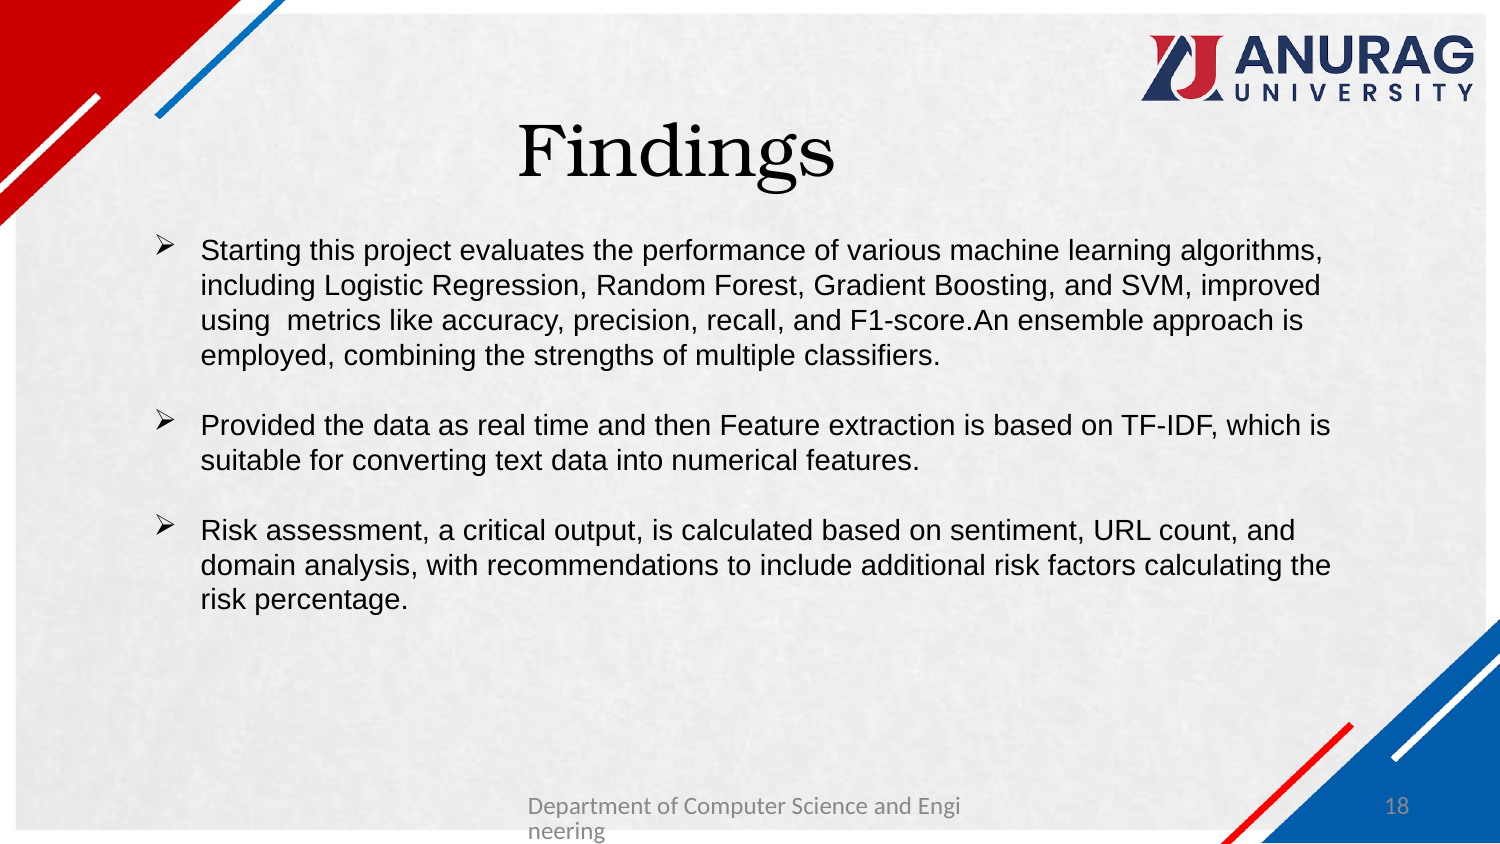

# Findings
Starting this project evaluates the performance of various machine learning algorithms, including Logistic Regression, Random Forest, Gradient Boosting, and SVM, improved using  metrics like accuracy, precision, recall, and F1-score.An ensemble approach is employed, combining the strengths of multiple classifiers.

Provided the data as real time and then Feature extraction is based on TF-IDF, which is suitable for converting text data into numerical features.

Risk assessment, a critical output, is calculated based on sentiment, URL count, and domain analysis, with recommendations to include additional risk factors calculating the risk percentage.

Department of Computer Science and Engineering
18